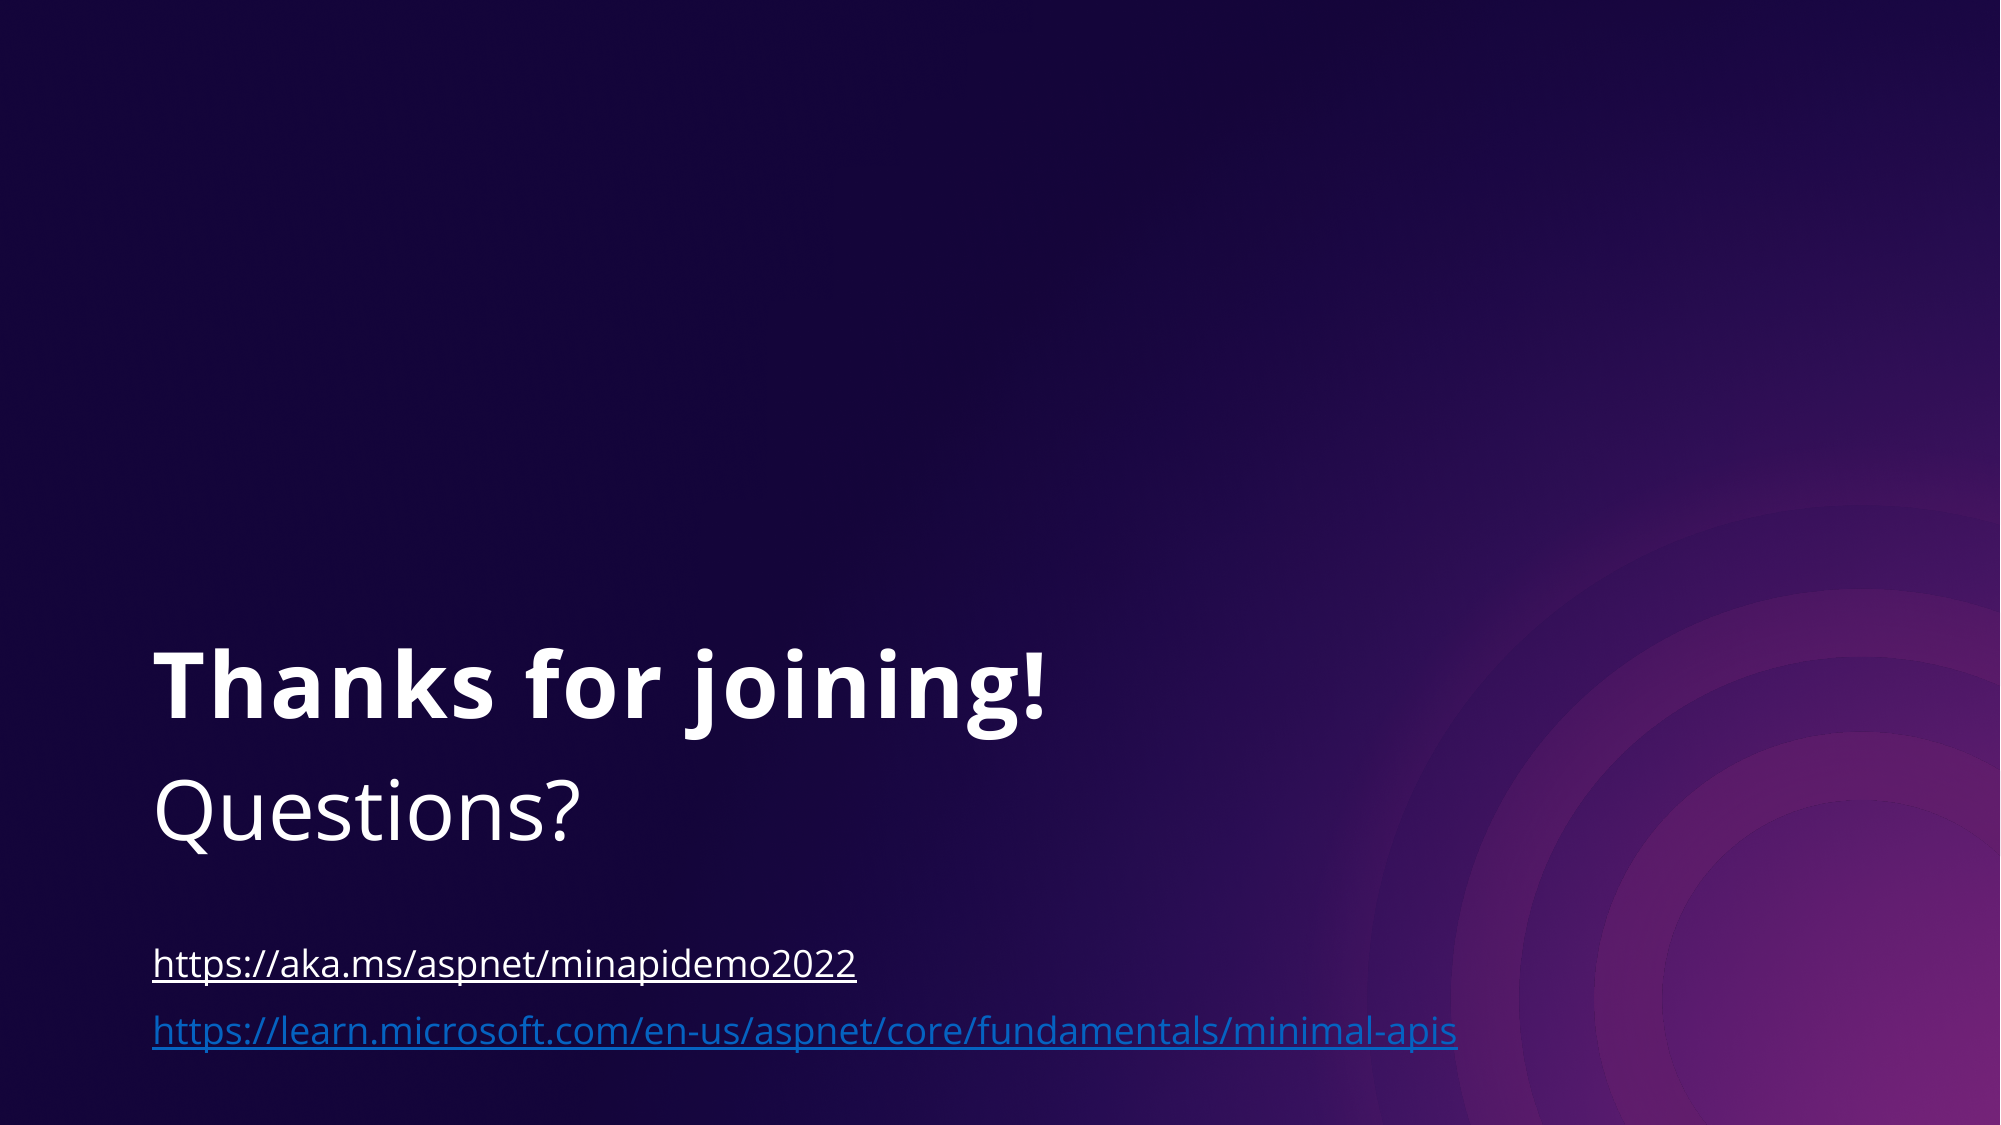

# Thanks for joining!
Questions?

https://aka.ms/aspnet/minapidemo2022
https://learn.microsoft.com/en-us/aspnet/core/fundamentals/minimal-apis